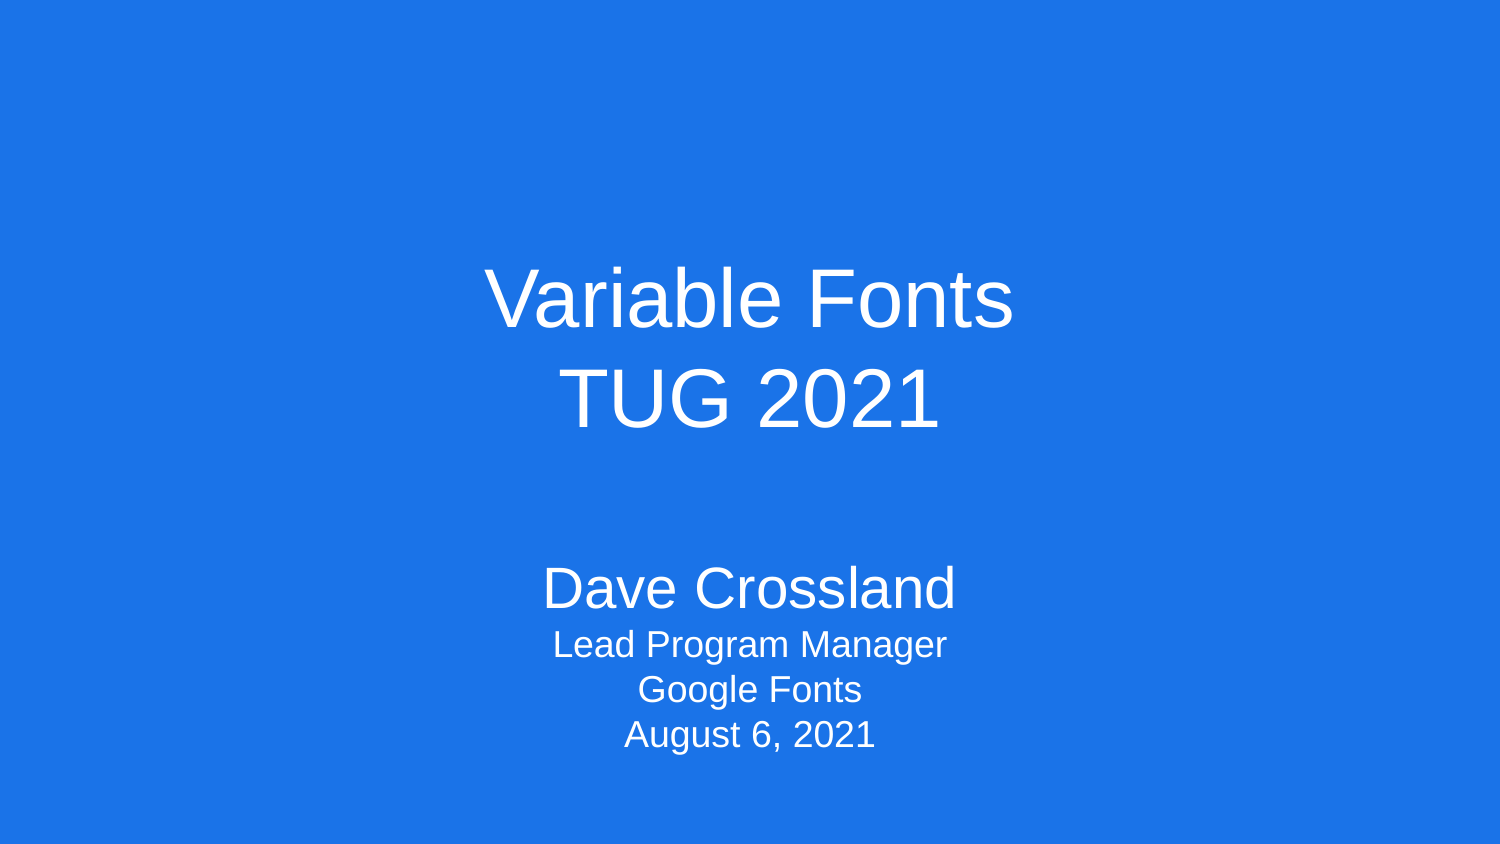

# Variable Fonts TUG 2021

Dave Crossland
Lead Program Manager
Google Fonts
August 6, 2021